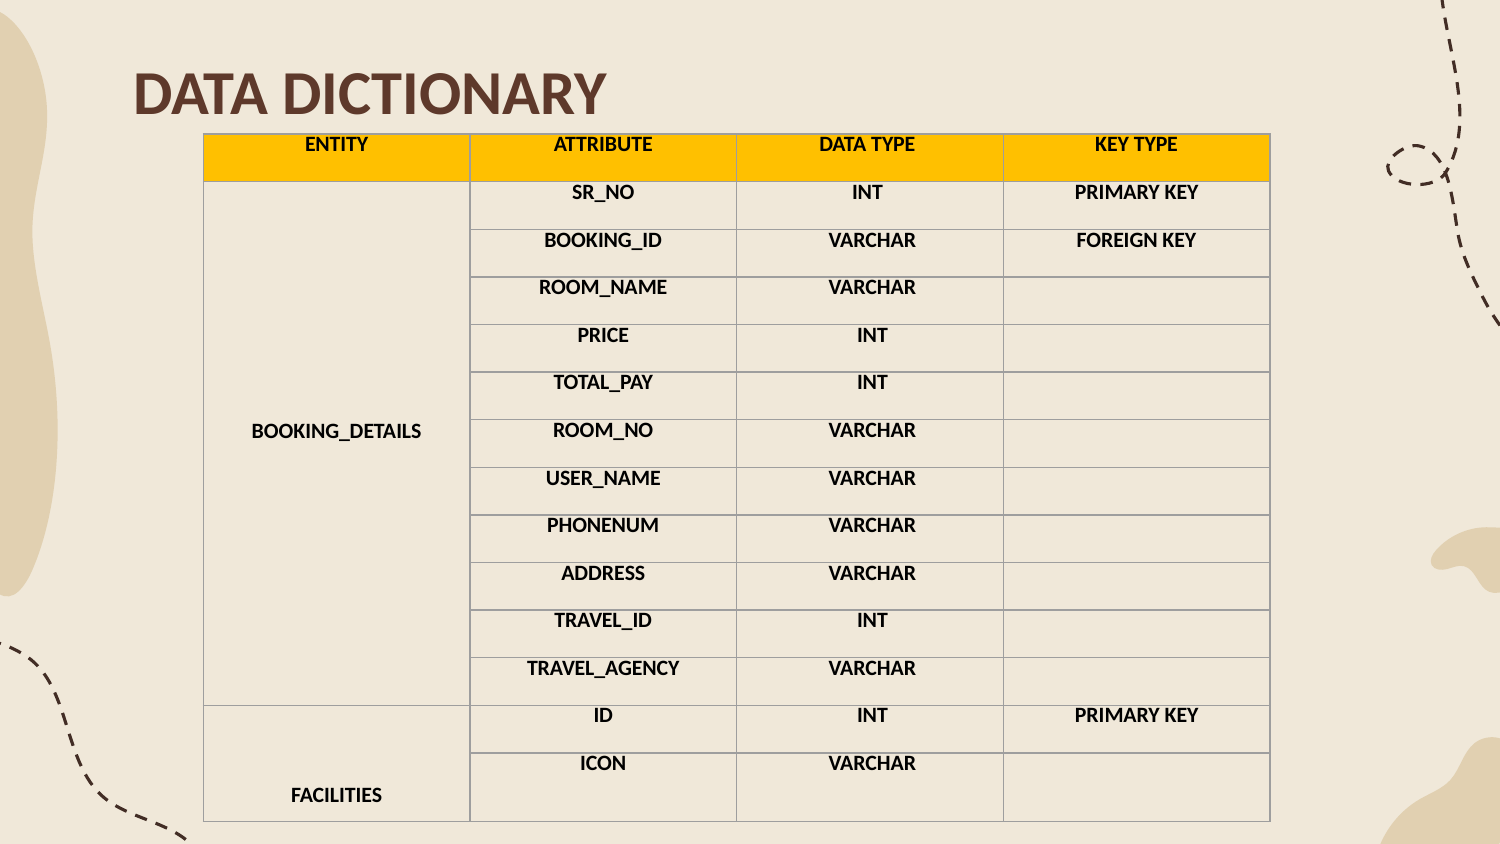

# DATA DICTIONARY
| ENTITY | ATTRIBUTE | DATA TYPE | KEY TYPE |
| --- | --- | --- | --- |
| BOOKING\_DETAILS | SR\_NO | INT | PRIMARY KEY |
|  | BOOKING\_ID | VARCHAR | FOREIGN KEY |
|  | ROOM\_NAME | VARCHAR |  |
|  | PRICE | INT |  |
|  | TOTAL\_PAY | INT |  |
|  | ROOM\_NO | VARCHAR |  |
|  | USER\_NAME | VARCHAR |  |
|  | PHONENUM | VARCHAR |  |
|  | ADDRESS | VARCHAR |  |
|  | TRAVEL\_ID | INT |  |
|  | TRAVEL\_AGENCY | VARCHAR |  |
| FACILITIES | ID | INT | PRIMARY KEY |
|  | ICON | VARCHAR |  |